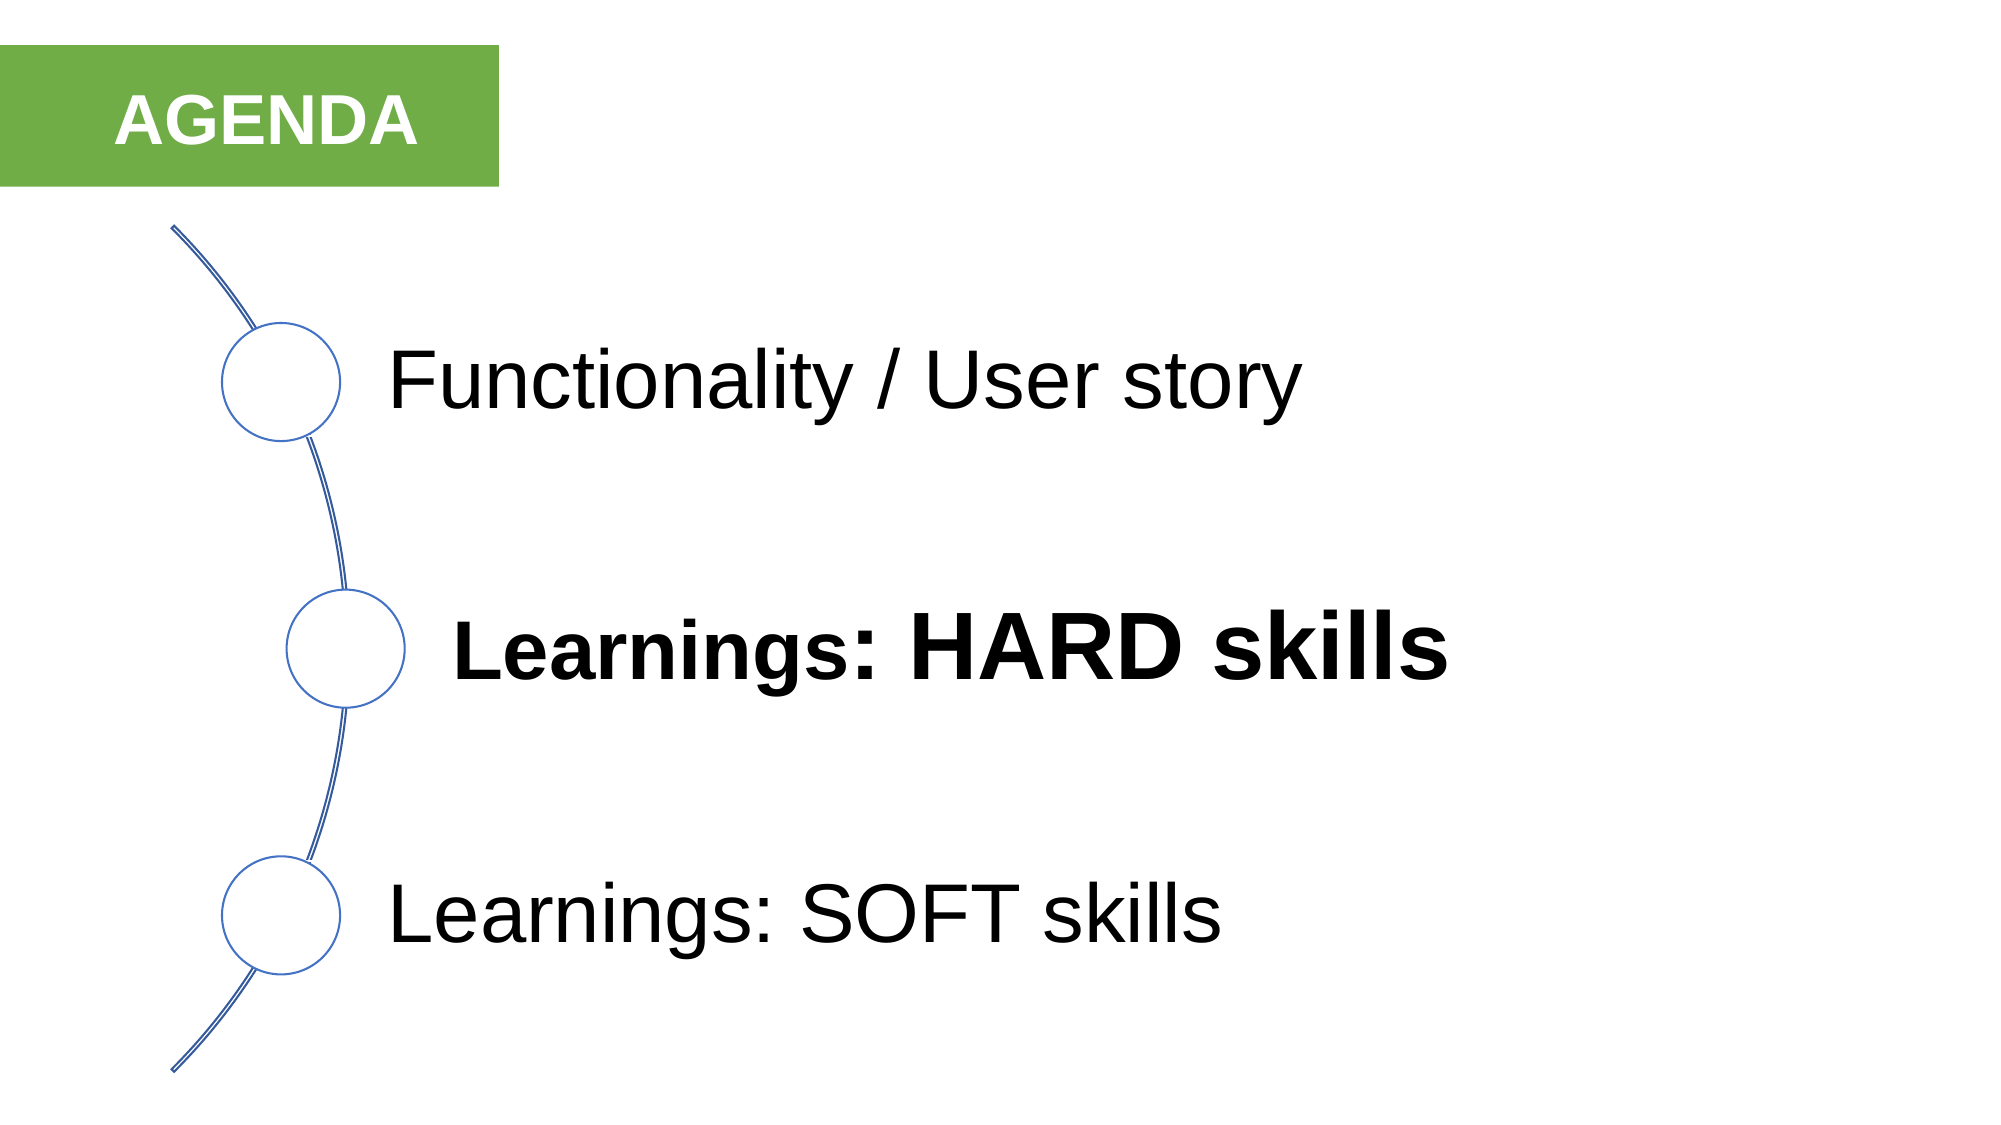

AGENDA
Functionality / User story
Learnings: HARD skills
Learnings: SOFT skills